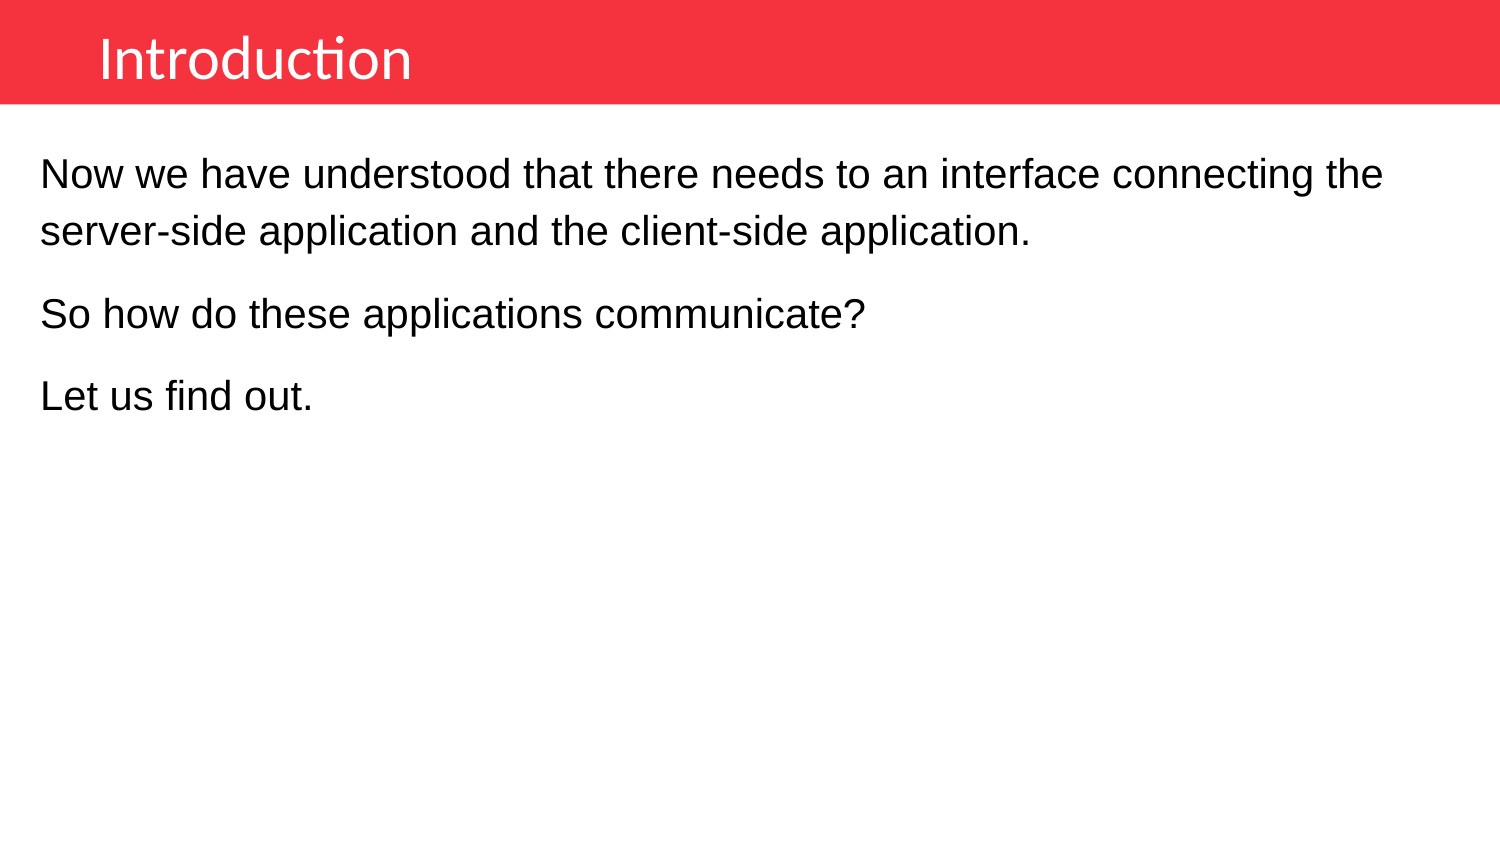

Introduction

Now we have understood that there needs to an interface connecting the server-side application and the client-side application.
So how do these applications communicate?
Let us find out.